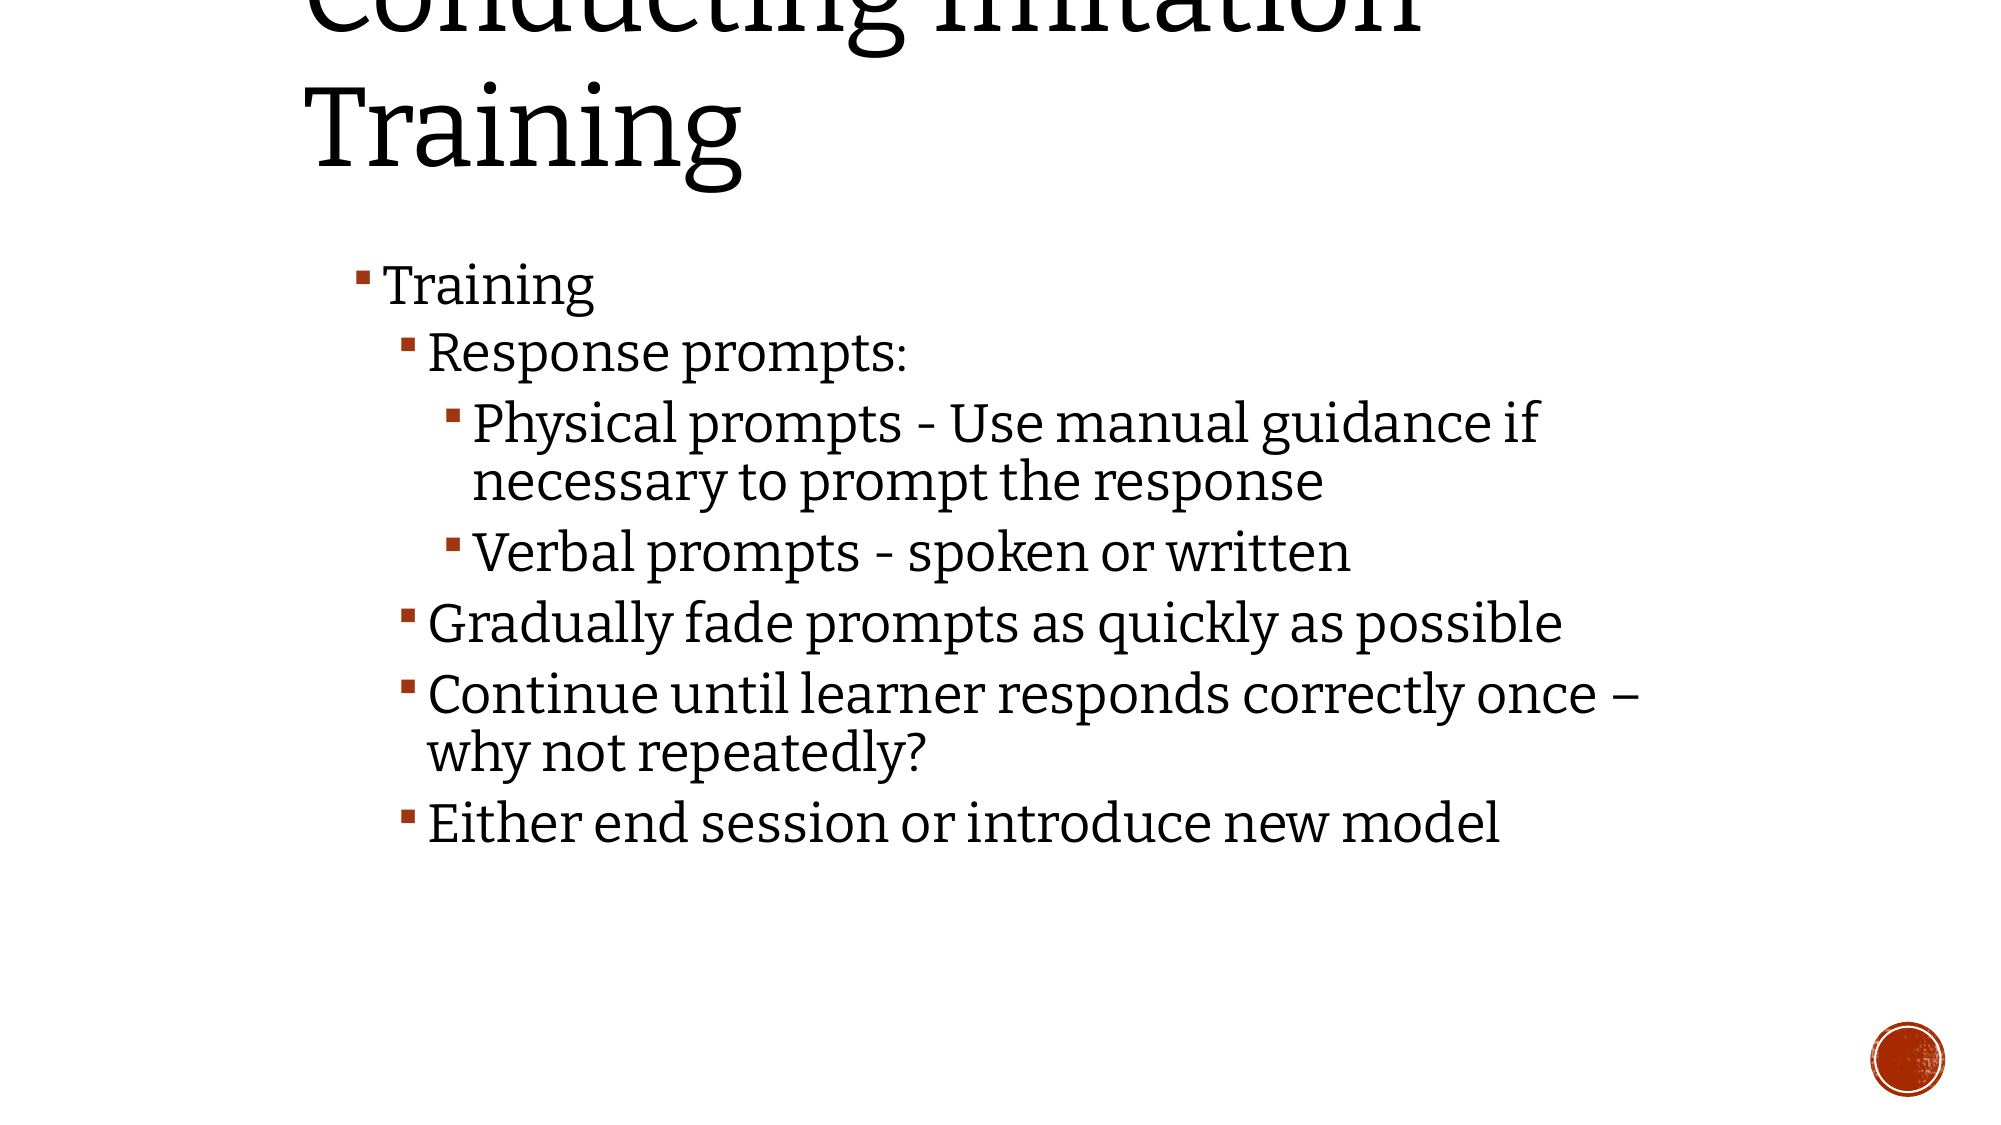

Conducting Imitation Training
Training
Response prompts:
Physical prompts - Use manual guidance if necessary to prompt the response
Verbal prompts - spoken or written
Gradually fade prompts as quickly as possible
Continue until learner responds correctly once –why not repeatedly?
Either end session or introduce new model